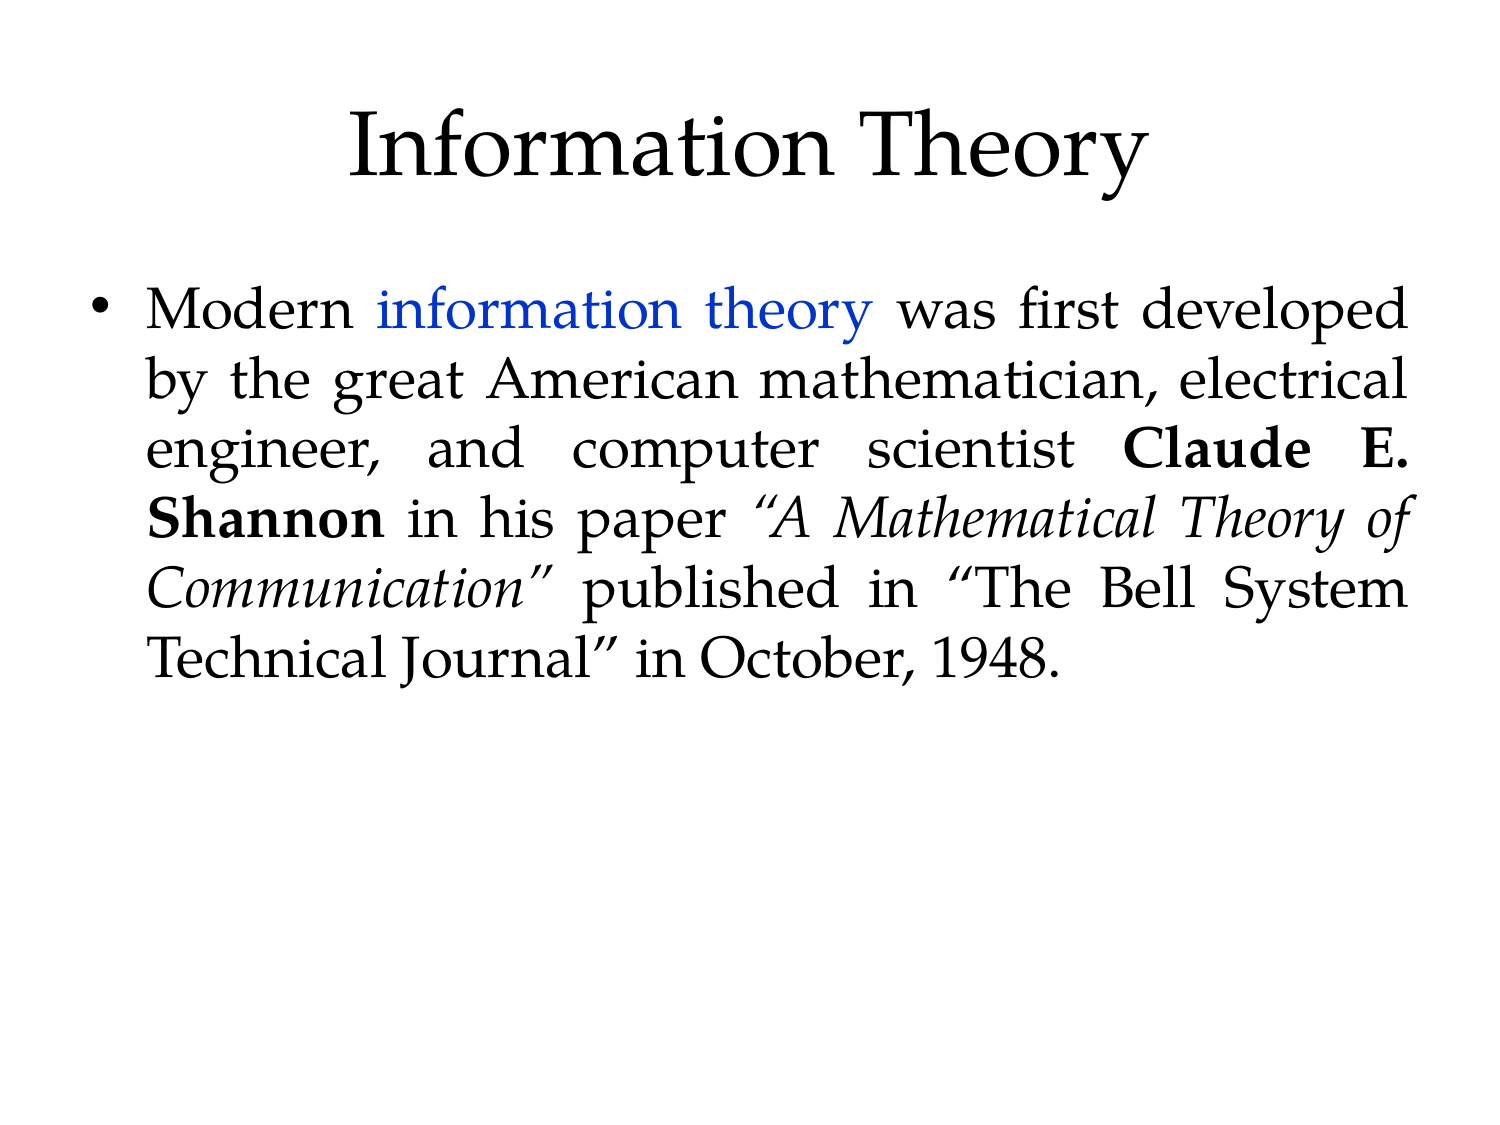

# Information Theory
Modern information theory was first developed by the great American mathematician, electrical engineer, and computer scientist Claude E. Shannon in his paper “A Mathematical Theory of Communication” published in “The Bell System Technical Journal” in October, 1948.